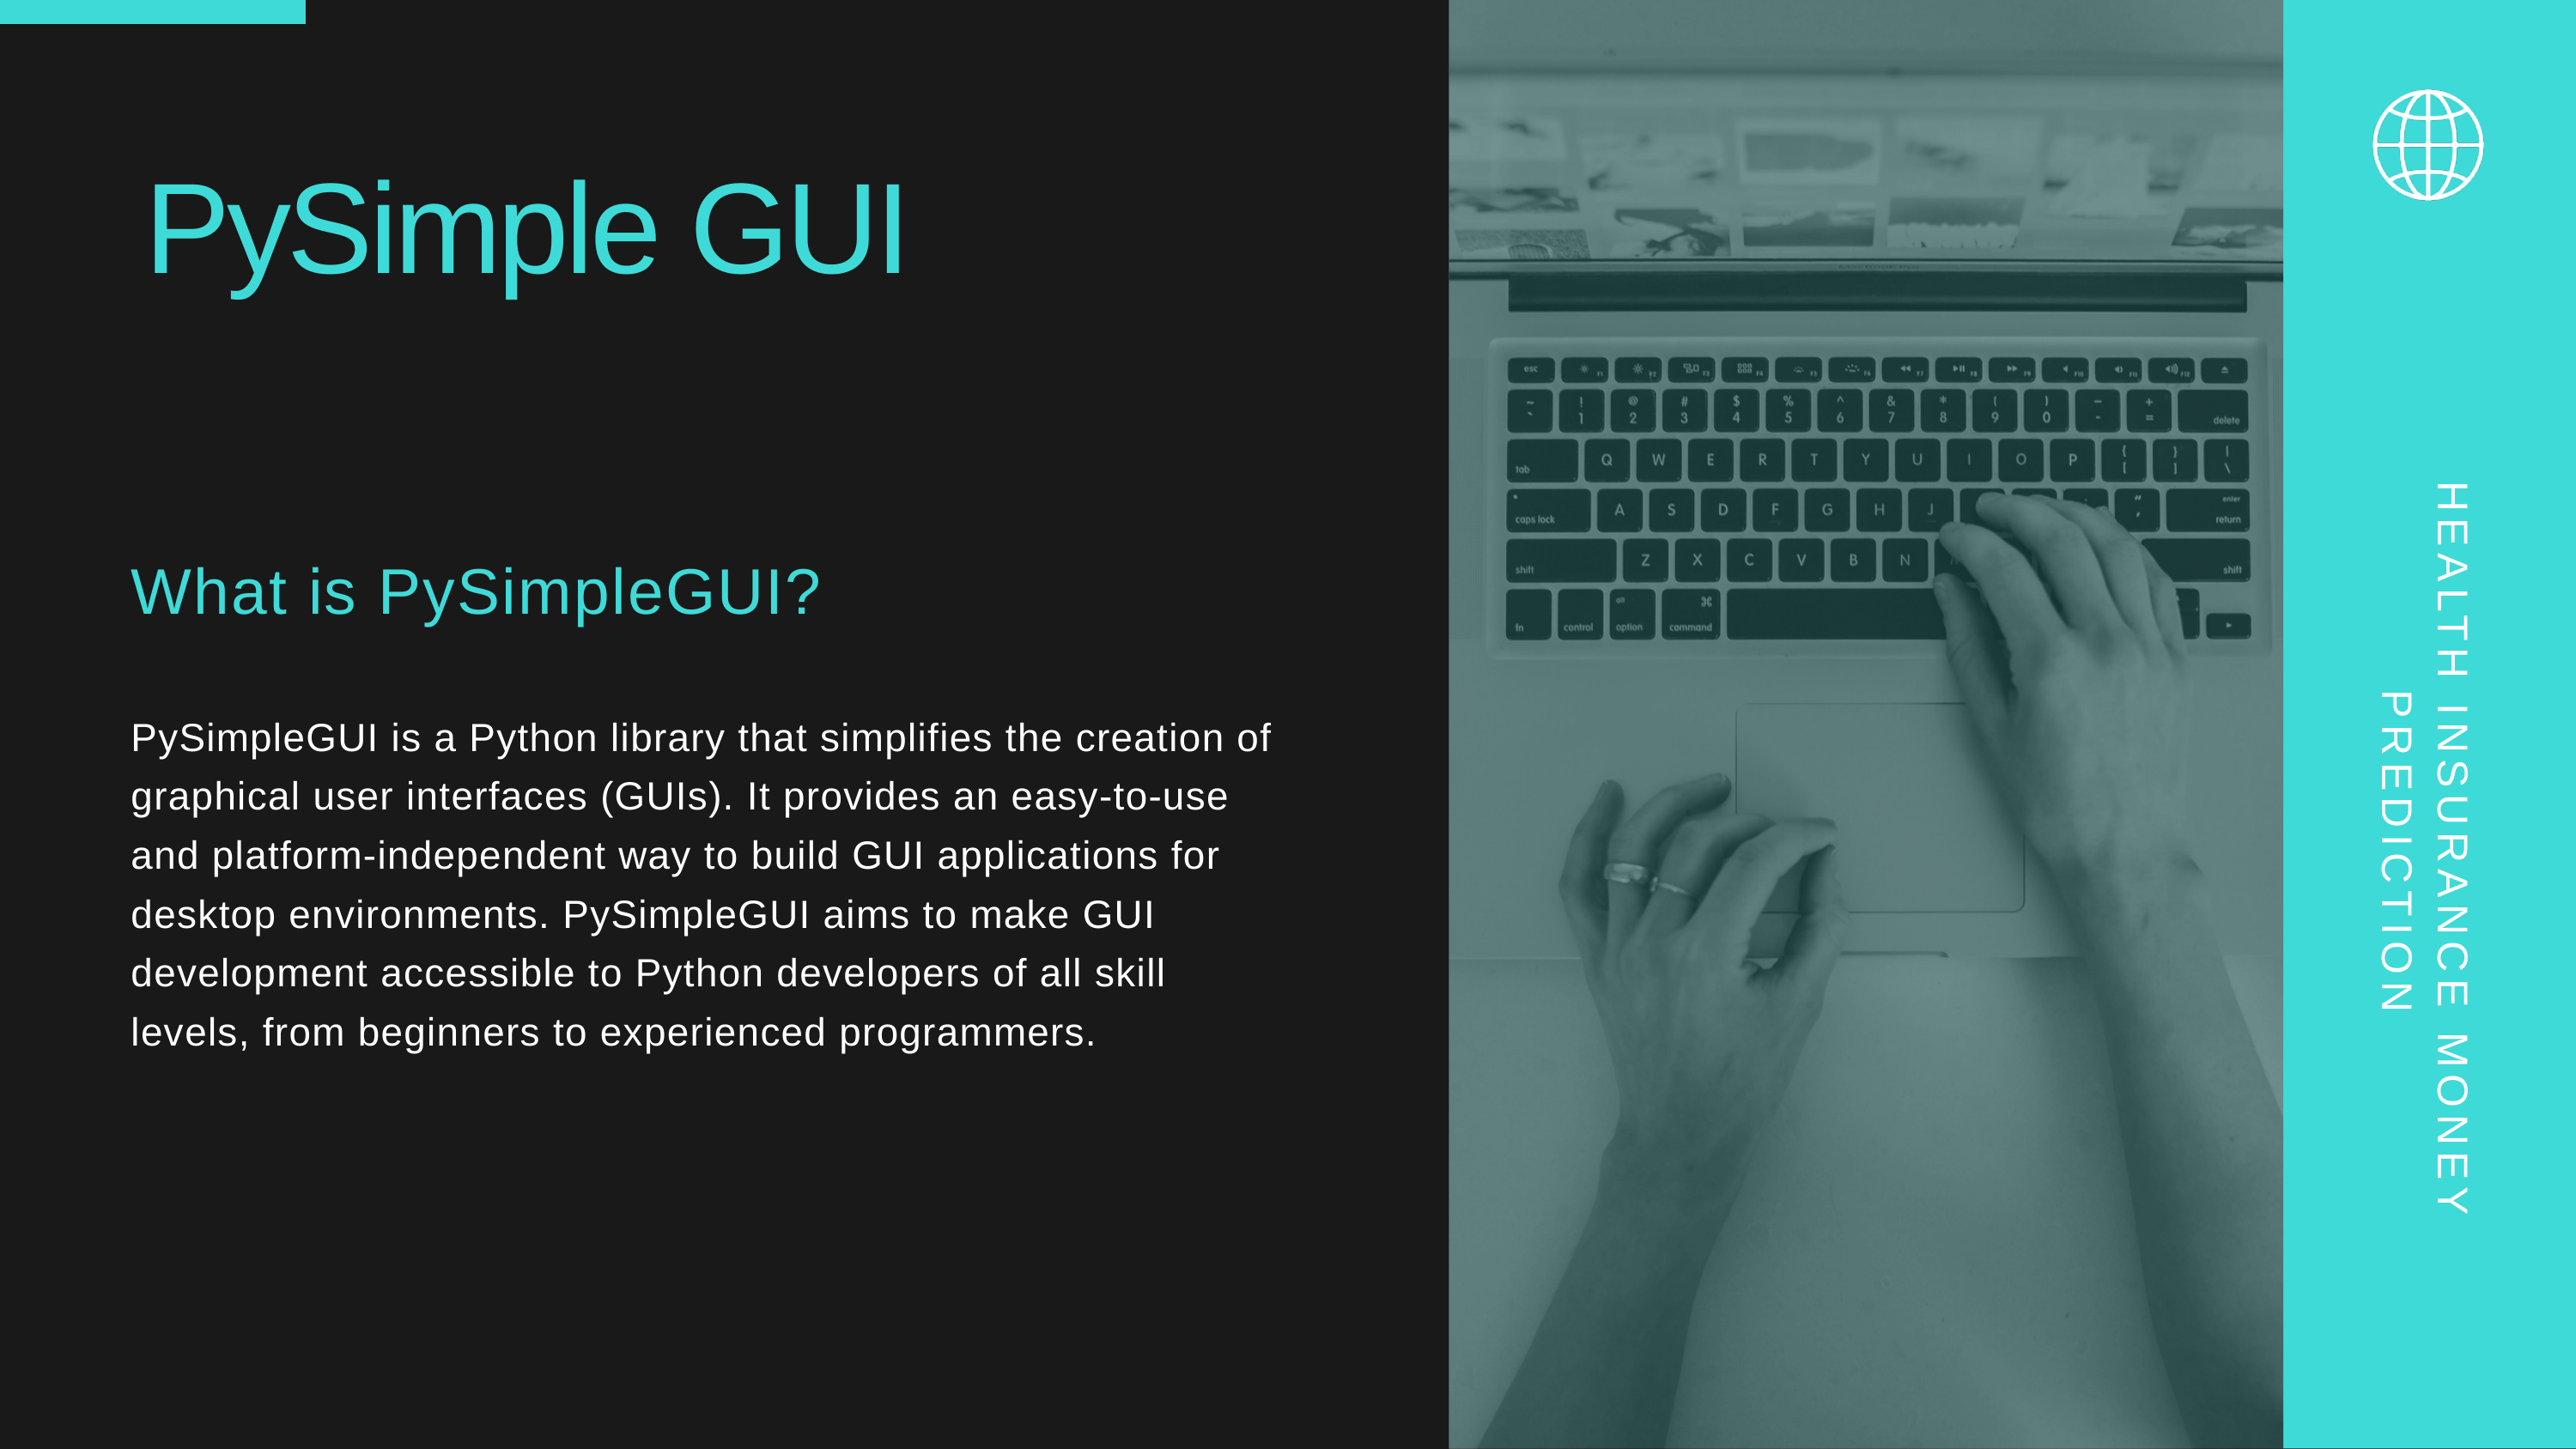

PySimple GUI
What is PySimpleGUI?

PySimpleGUI is a Python library that simplifies the creation of graphical user interfaces (GUIs). It provides an easy-to-use and platform-independent way to build GUI applications for desktop environments. PySimpleGUI aims to make GUI development accessible to Python developers of all skill levels, from beginners to experienced programmers.
HEALTH INSURANCE MONEY PREDICTION